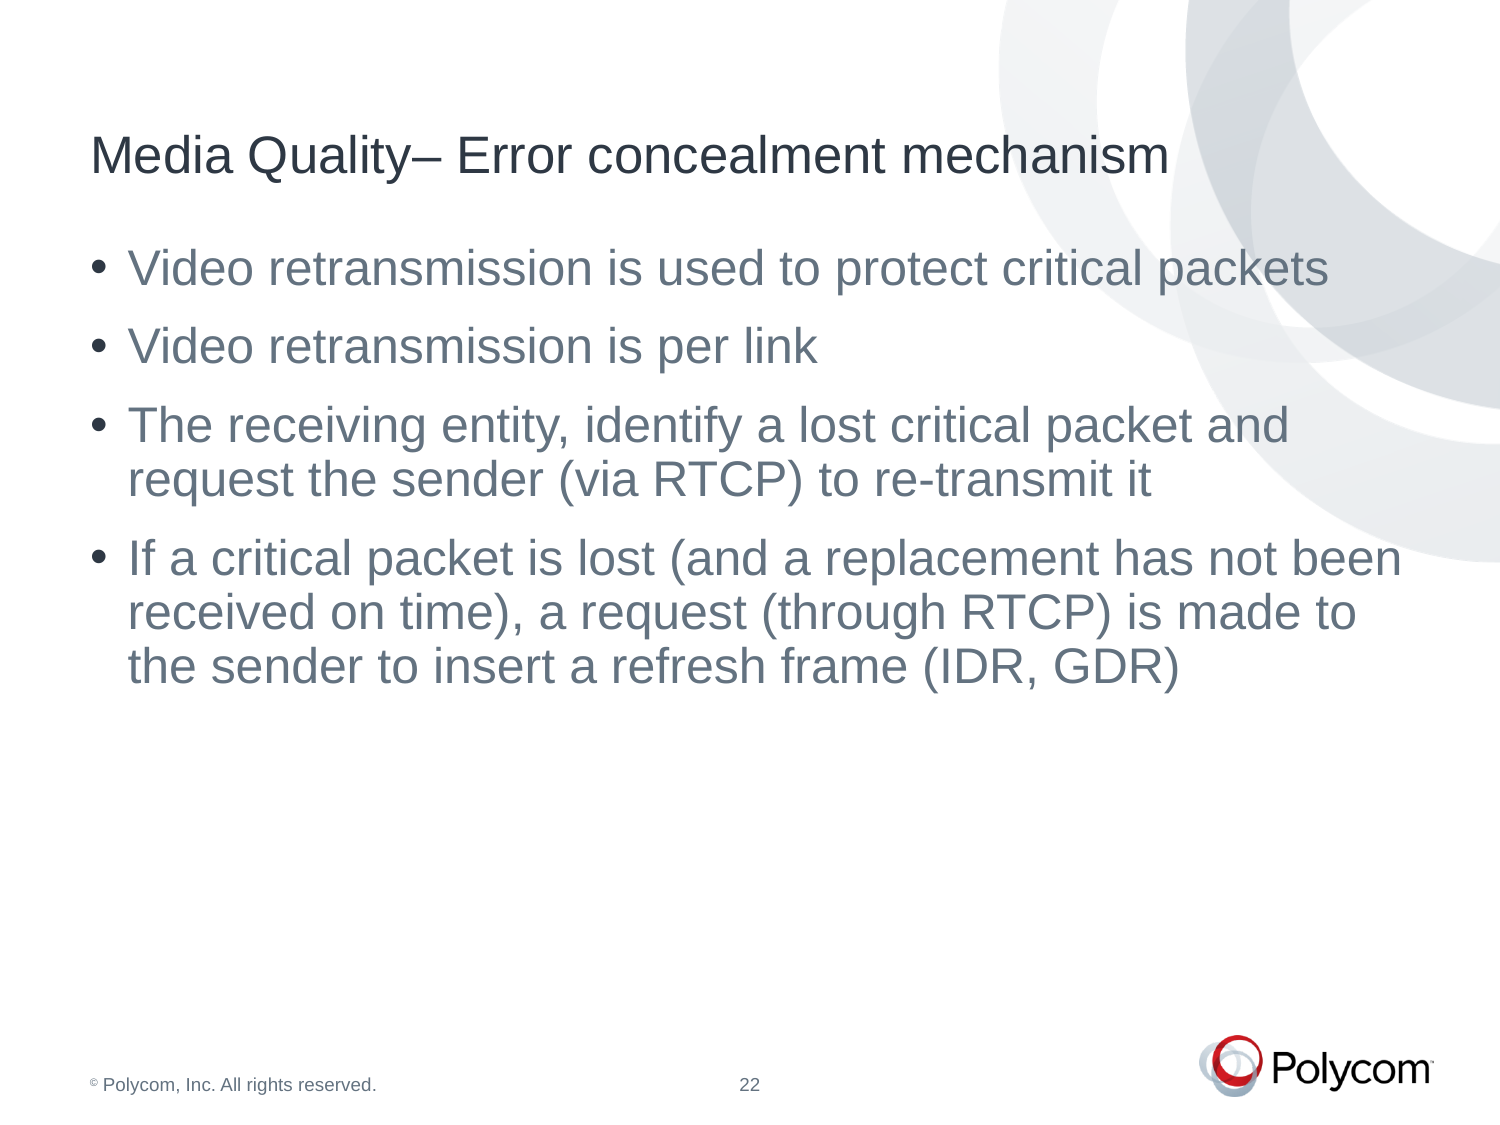

# Media Quality– Error concealment mechanism
Video retransmission is used to protect critical packets
Video retransmission is per link
The receiving entity, identify a lost critical packet and request the sender (via RTCP) to re-transmit it
If a critical packet is lost (and a replacement has not been received on time), a request (through RTCP) is made to the sender to insert a refresh frame (IDR, GDR)